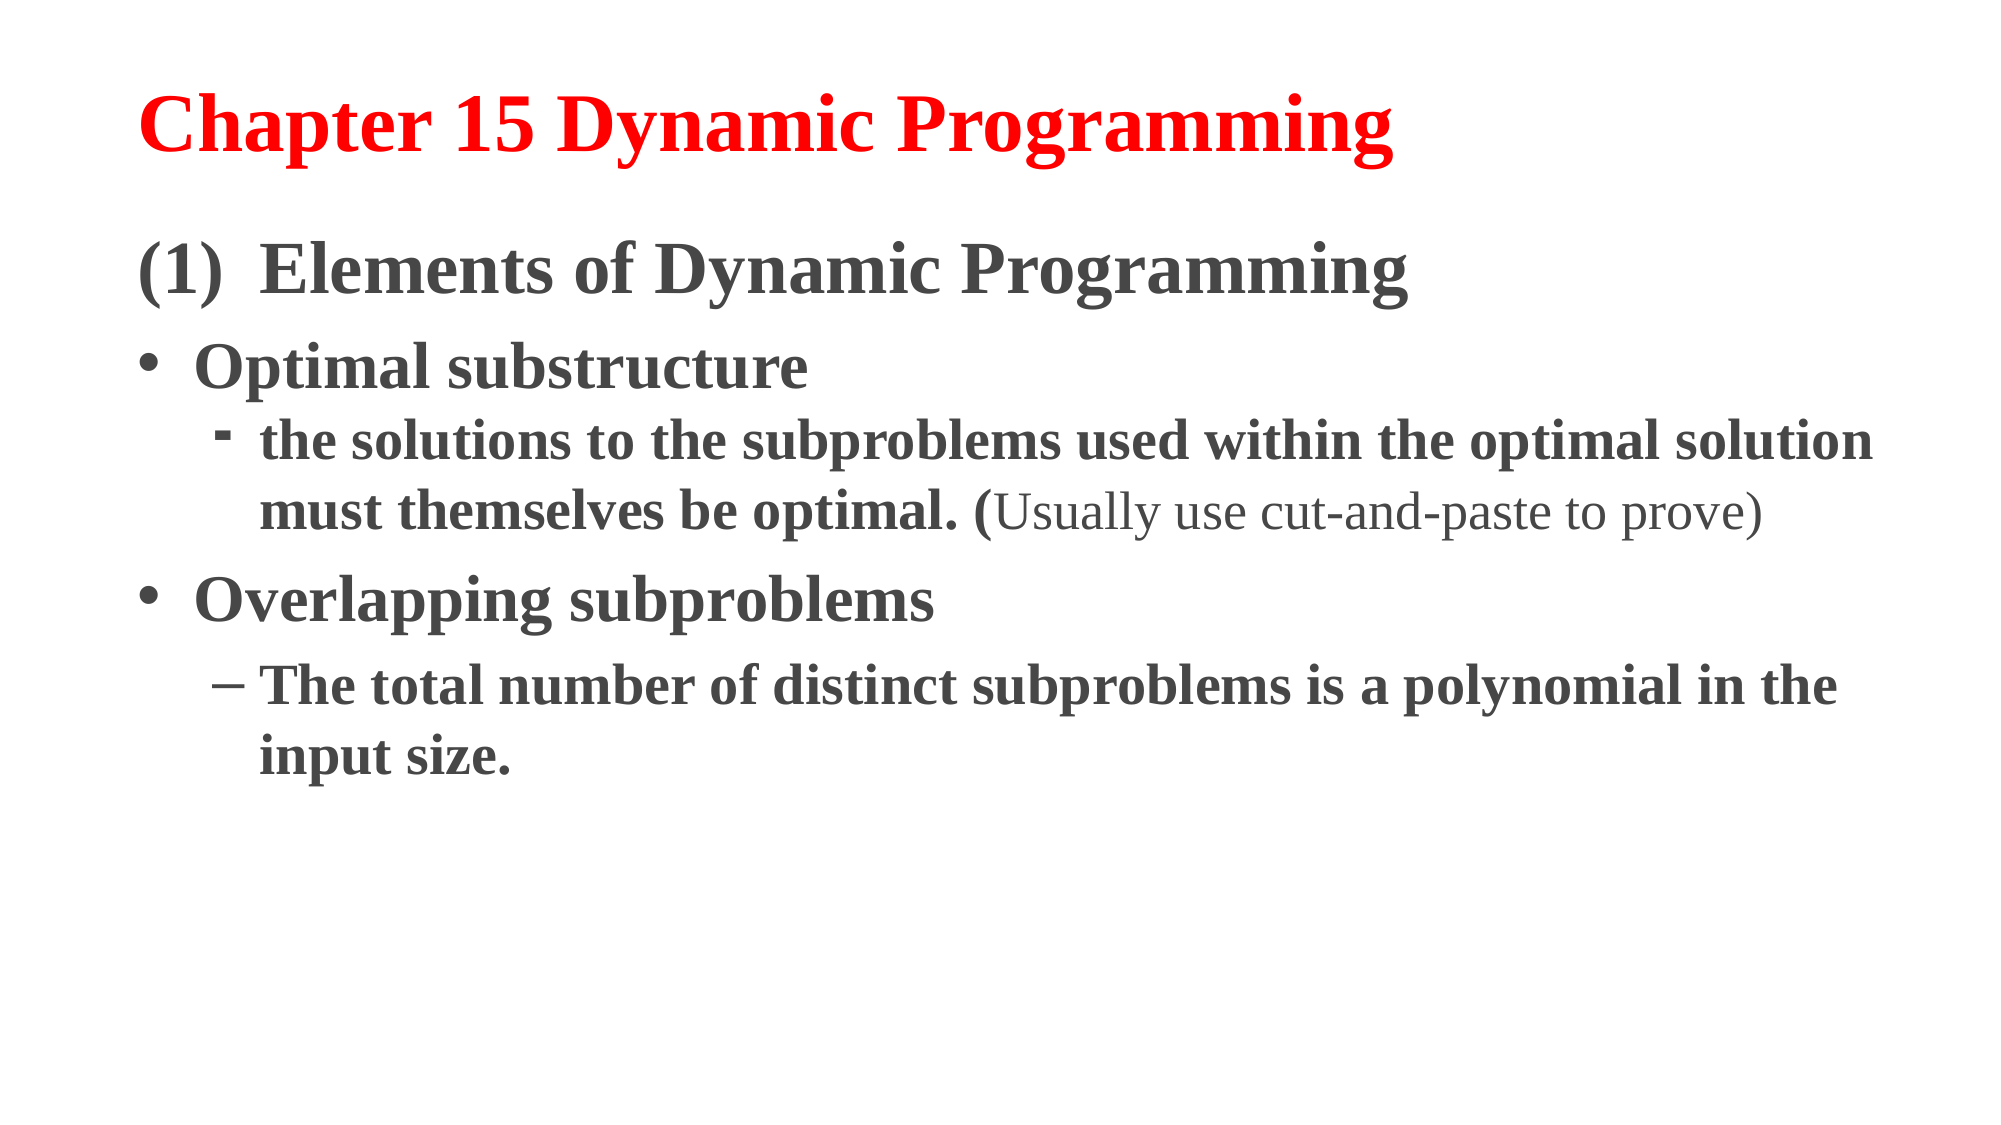

# Chapter 15 Dynamic Programming
Elements of Dynamic Programming
Optimal substructure
the solutions to the subproblems used within the optimal solution must themselves be optimal. (Usually use cut-and-paste to prove)
Overlapping subproblems
The total number of distinct subproblems is a polynomial in the input size.